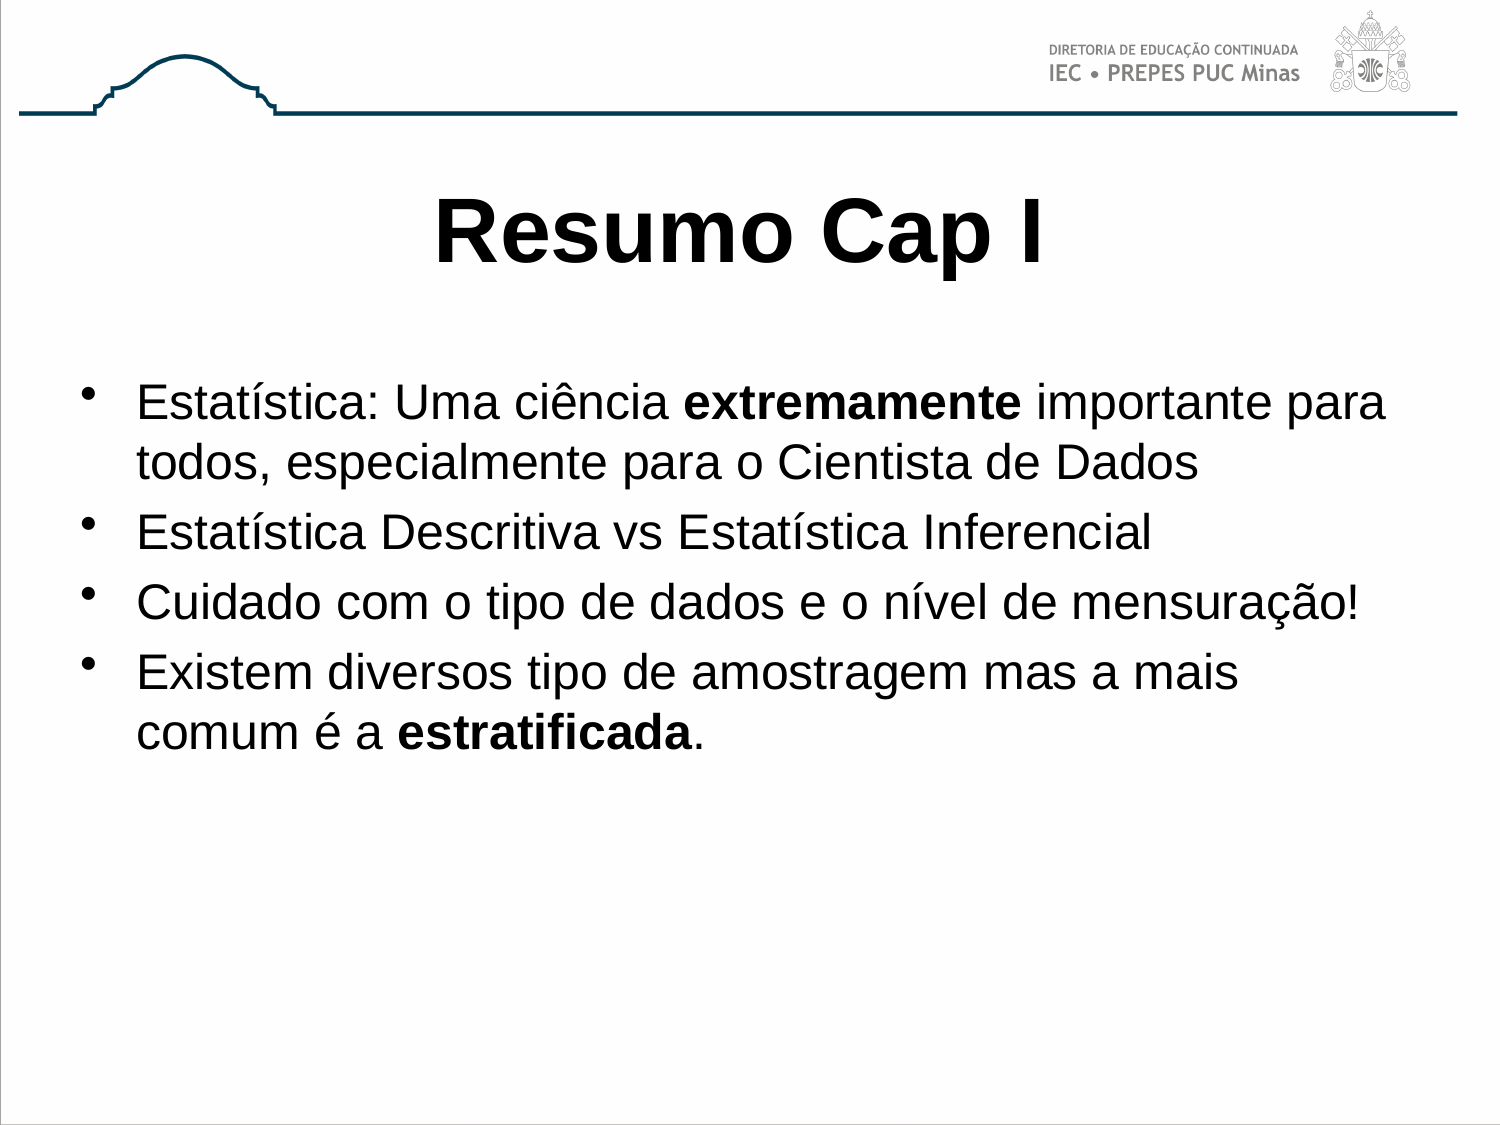

# Resumo Cap I
Estatística: Uma ciência extremamente importante para todos, especialmente para o Cientista de Dados
Estatística Descritiva vs Estatística Inferencial
Cuidado com o tipo de dados e o nível de mensuração!
Existem diversos tipo de amostragem mas a mais comum é a estratificada.